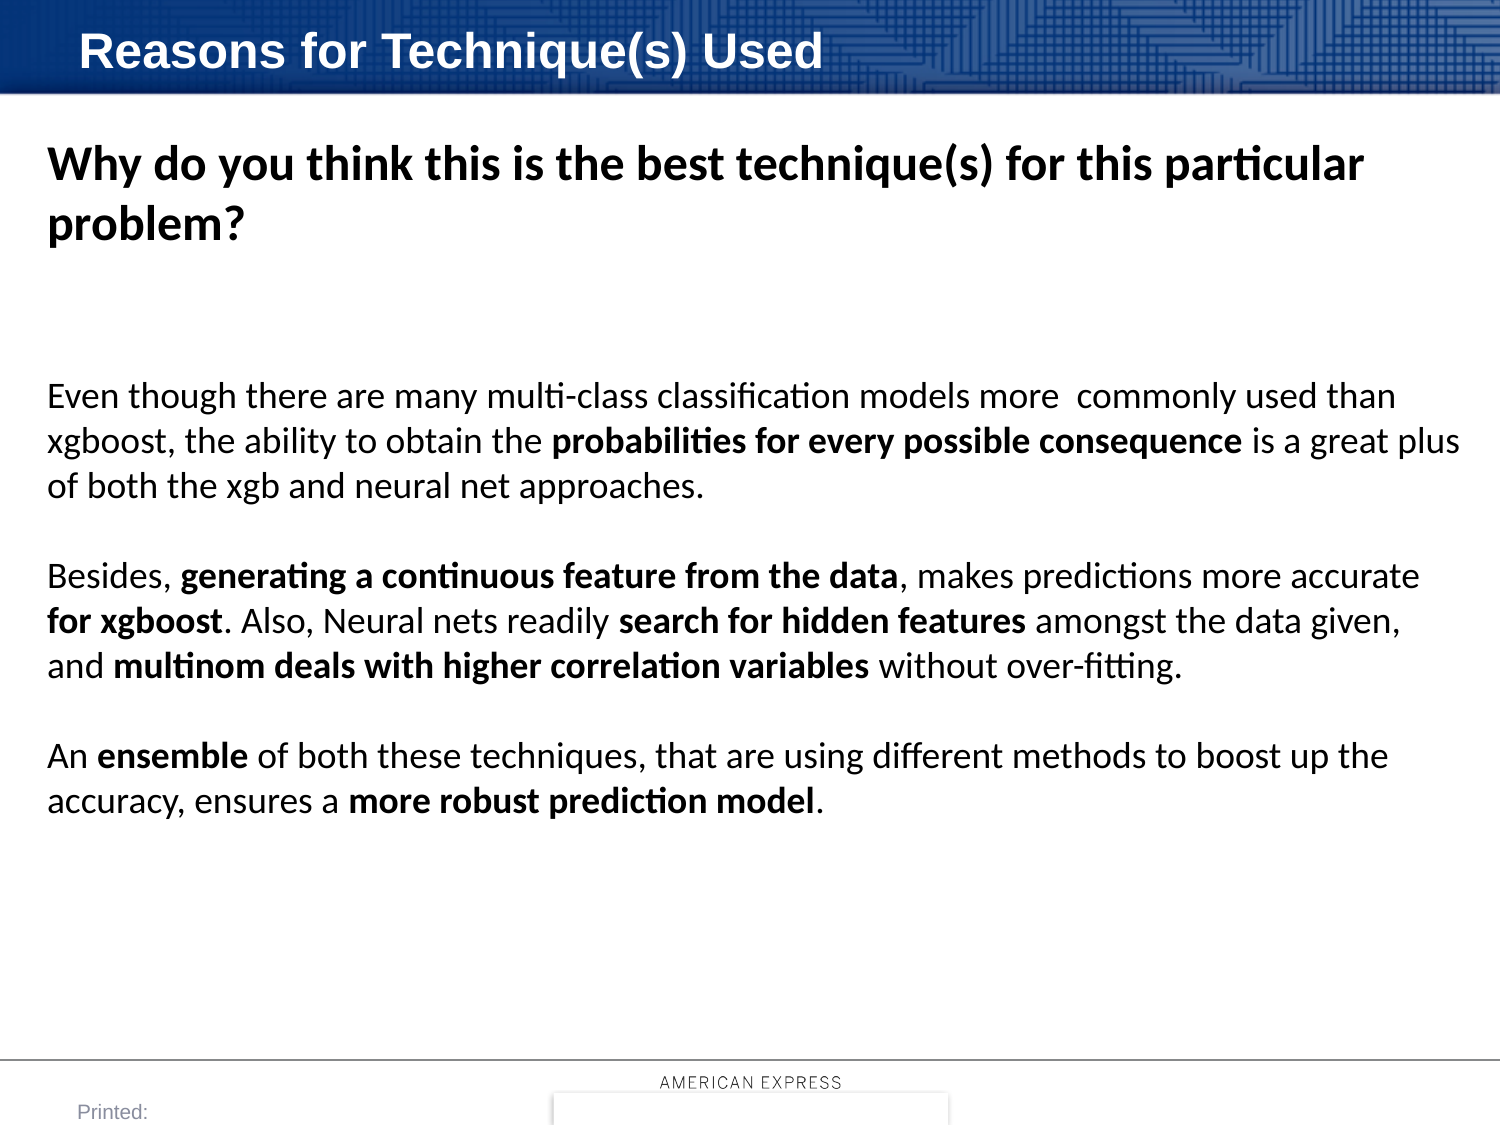

# Reasons for Technique(s) Used
Why do you think this is the best technique(s) for this particular problem?

Even though there are many multi-class classification models more  commonly used than xgboost, the ability to obtain the probabilities for every possible consequence is a great plus of both the xgb and neural net approaches.
Besides, generating a continuous feature from the data, makes predictions more accurate for xgboost. Also, Neural nets readily search for hidden features amongst the data given, and multinom deals with higher correlation variables without over-fitting.
An ensemble of both these techniques, that are using different methods to boost up the accuracy, ensures a more robust prediction model.